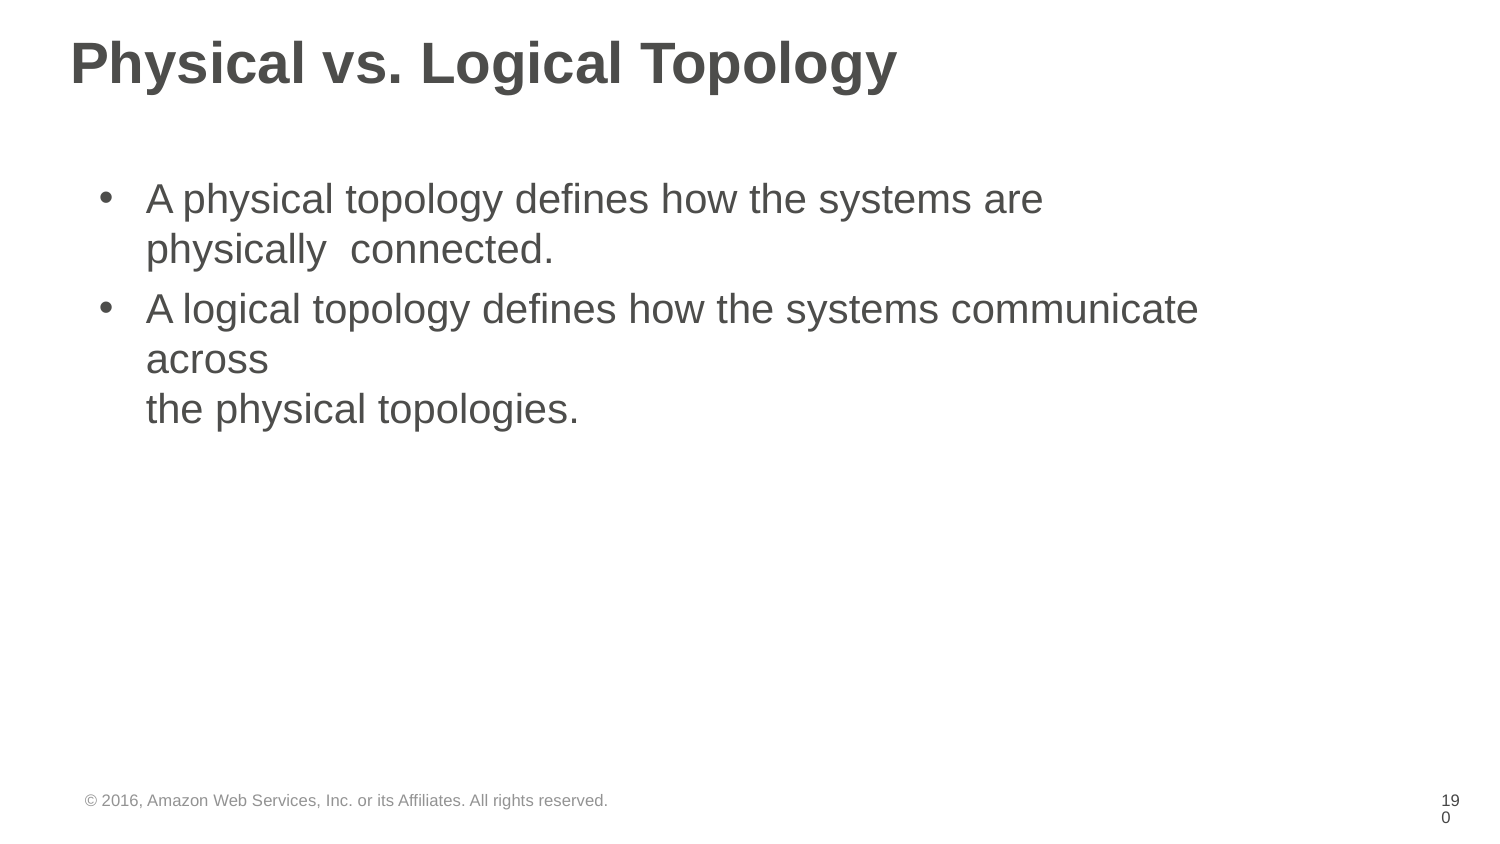

# Physical vs. Logical Topology
A physical topology defines how the systems are physically  connected.
A logical topology defines how the systems communicate across
the physical topologies.
© 2016, Amazon Web Services, Inc. or its Affiliates. All rights reserved.
190